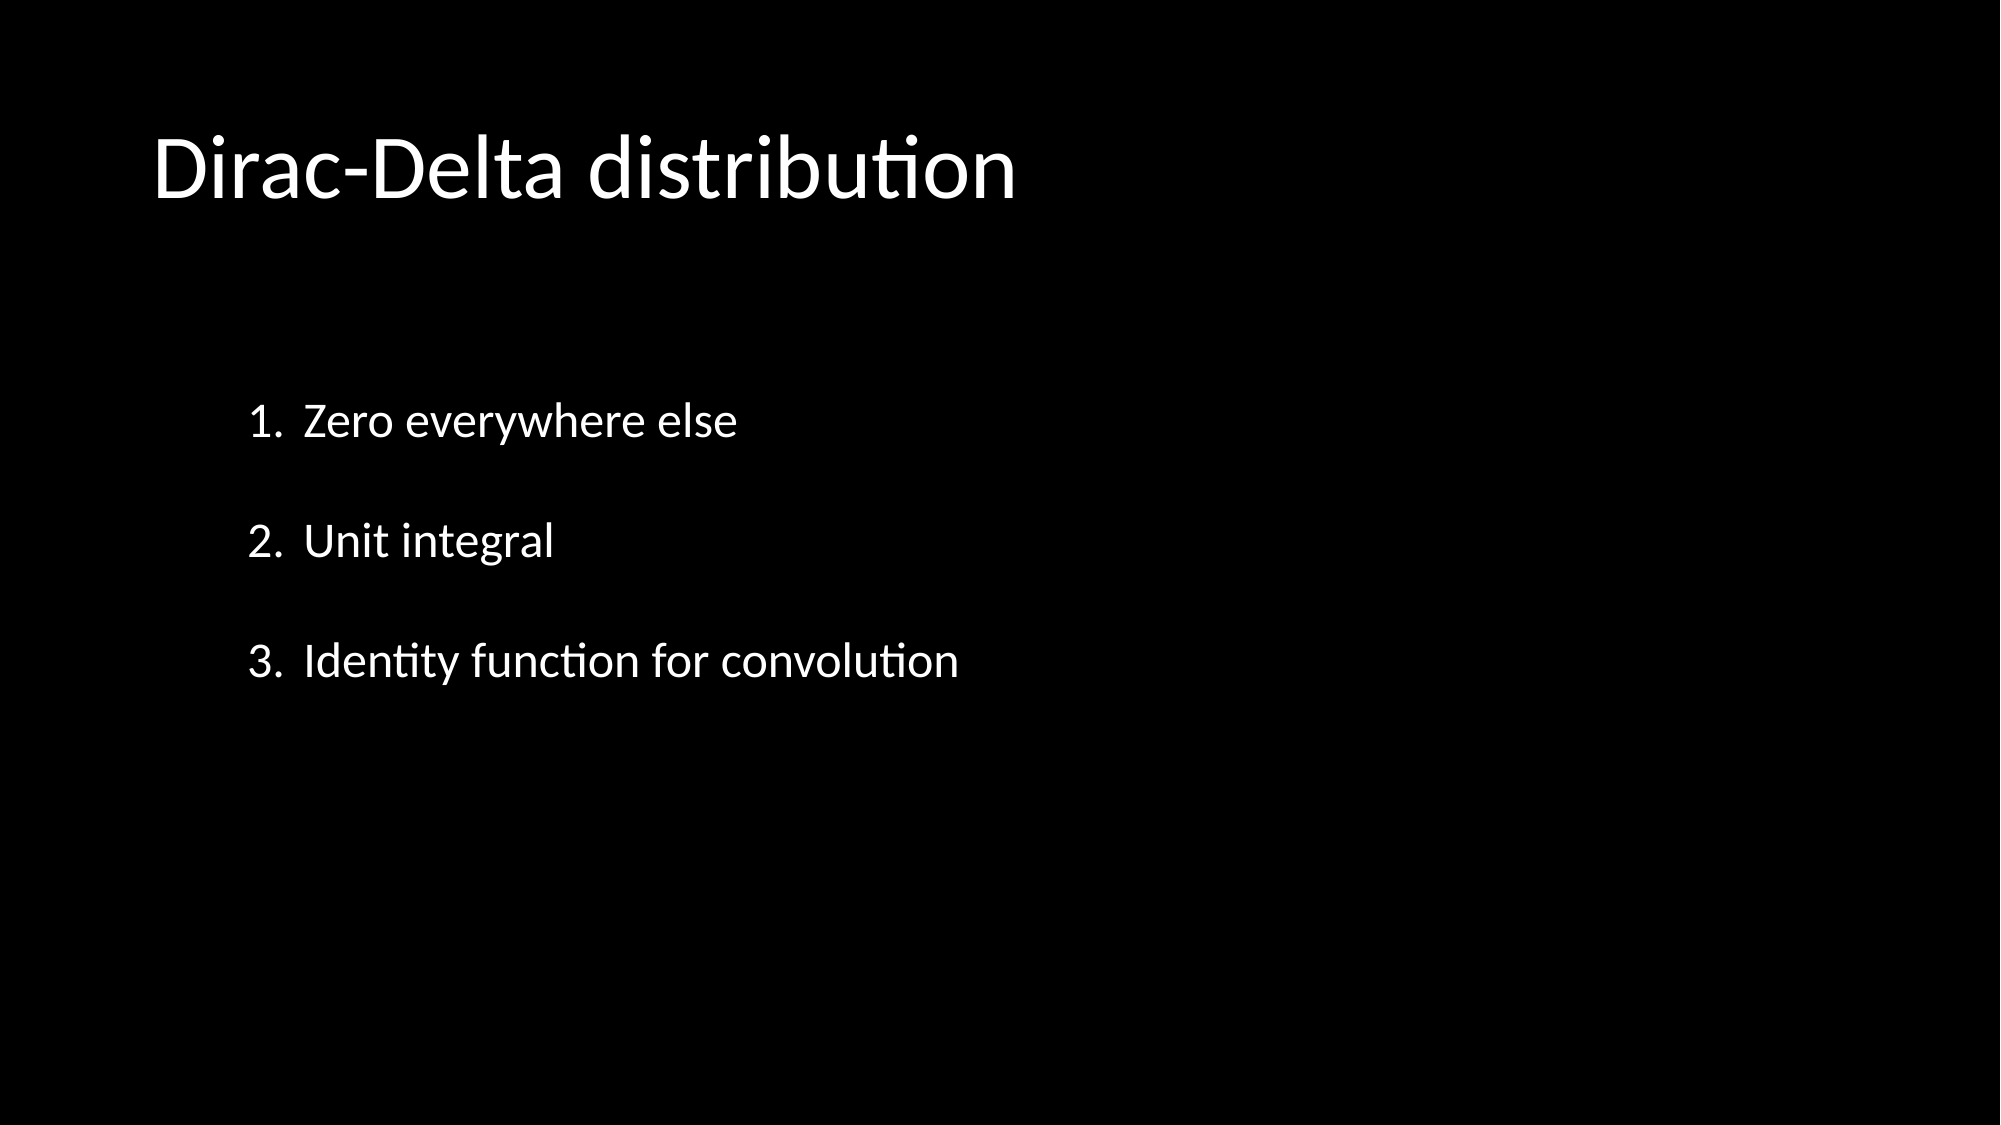

# Dirac-Delta distribution
Zero everywhere else

Unit integral

Identity function for convolution